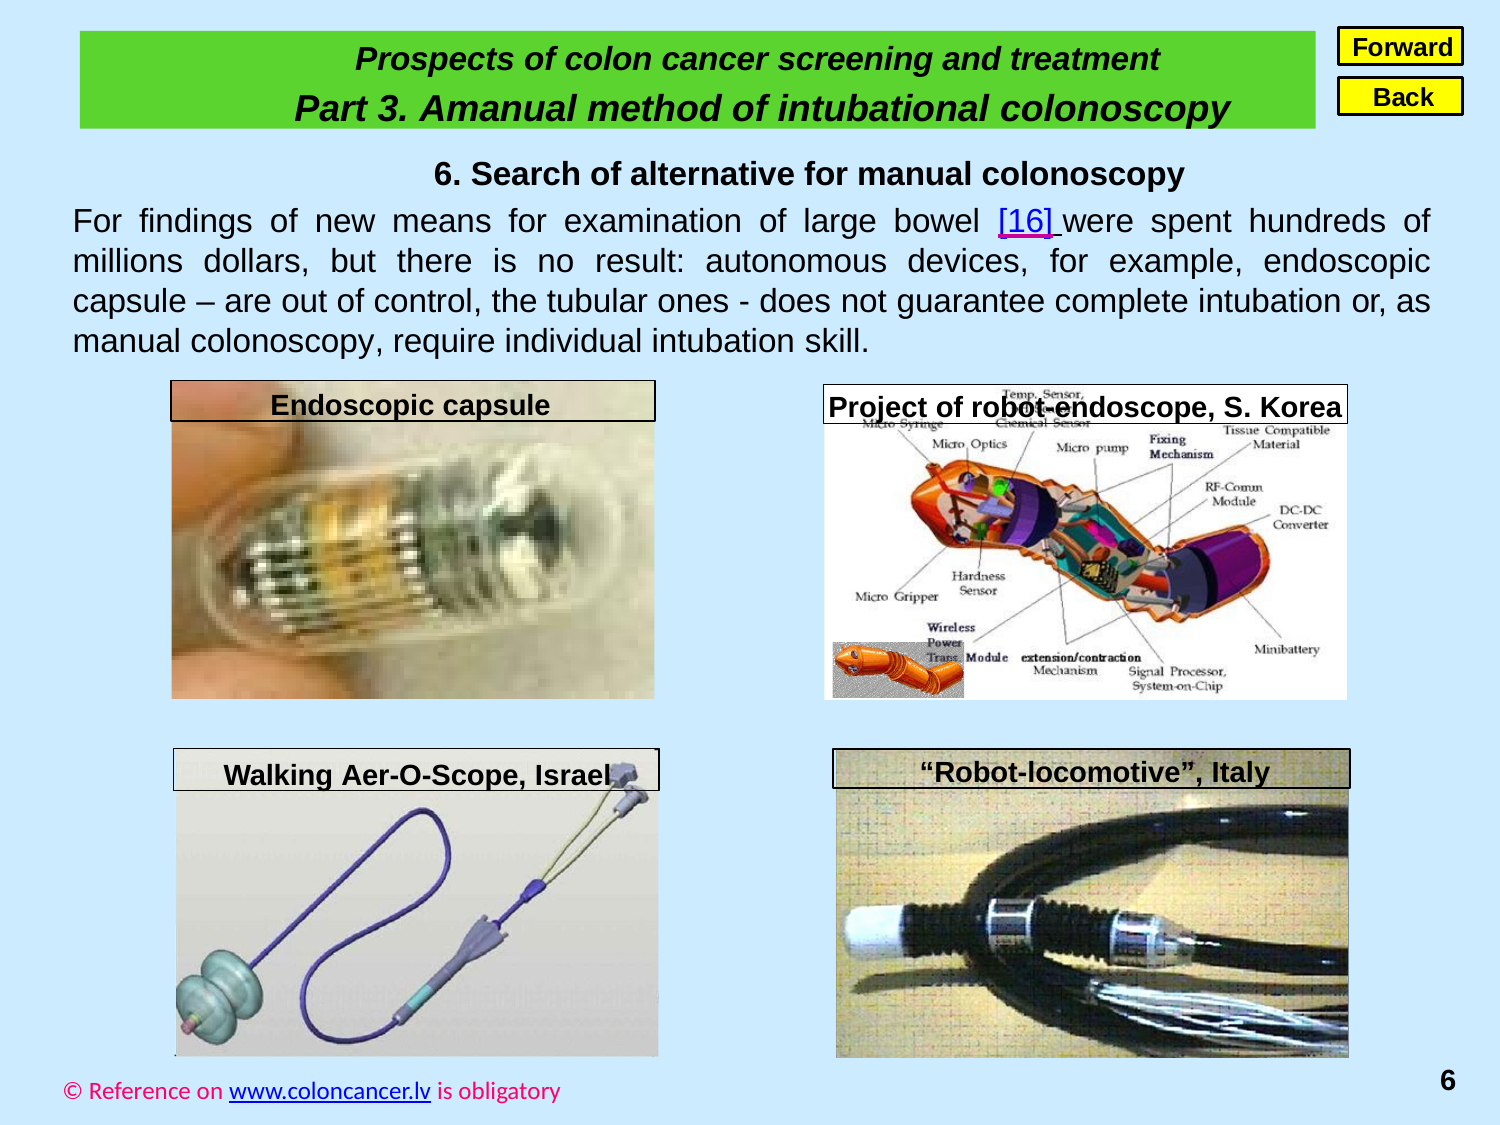

Forward

Prospects of colon cancer screening and treatment
Part 3. Amanual method of intubational colonoscopy
Back

6. Search of alternative for manual colonoscopy
For findings of new means for examination of large bowel [16] were spent hundreds of millions dollars, but there is no result: autonomous devices, for example, endoscopic capsule – are out of control, the tubular ones - does not guarantee complete intubation or, as manual colonoscopy, require individual intubation skill.
Endoscopic capsule

Project of robot-endoscope, S. Korea

Walking Aer-O-Scope, Israel
“Robot-locomotive”, Italy

6
© Reference on www.coloncancer.lv is obligatory